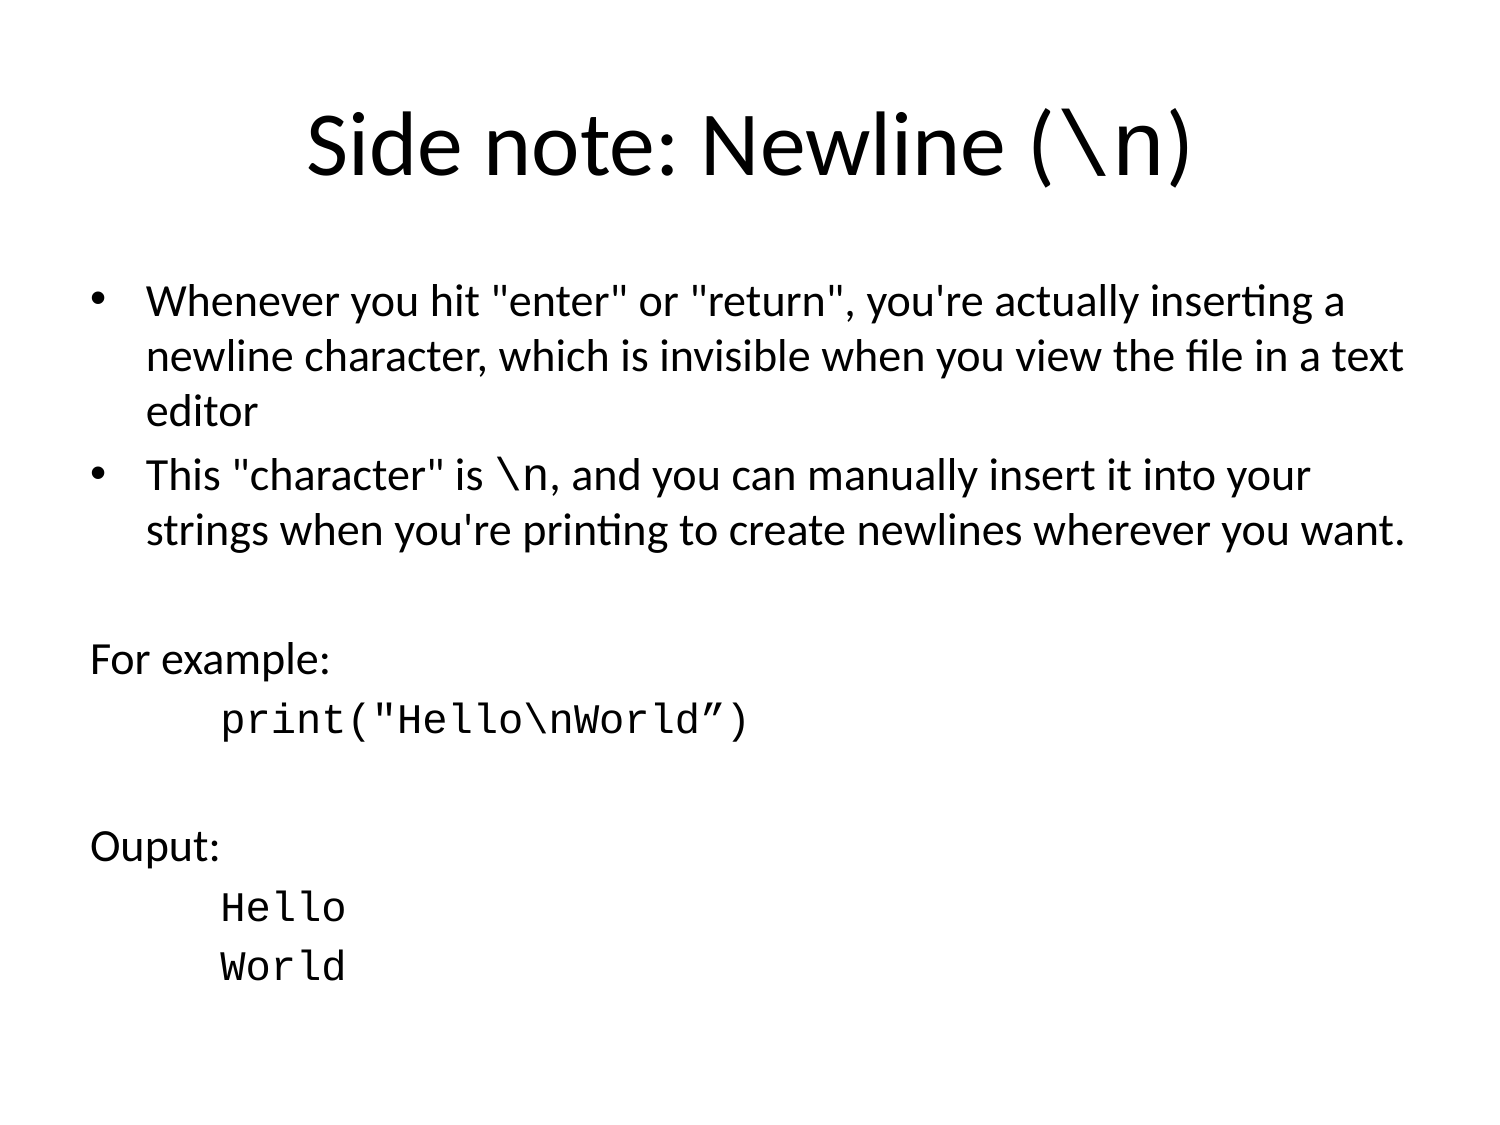

# Side note: Newline (\n)
Whenever you hit "enter" or "return", you're actually inserting a newline character, which is invisible when you view the file in a text editor
This "character" is \n, and you can manually insert it into your strings when you're printing to create newlines wherever you want.

For example:
print("Hello\nWorld”)

Ouput:
Hello
World